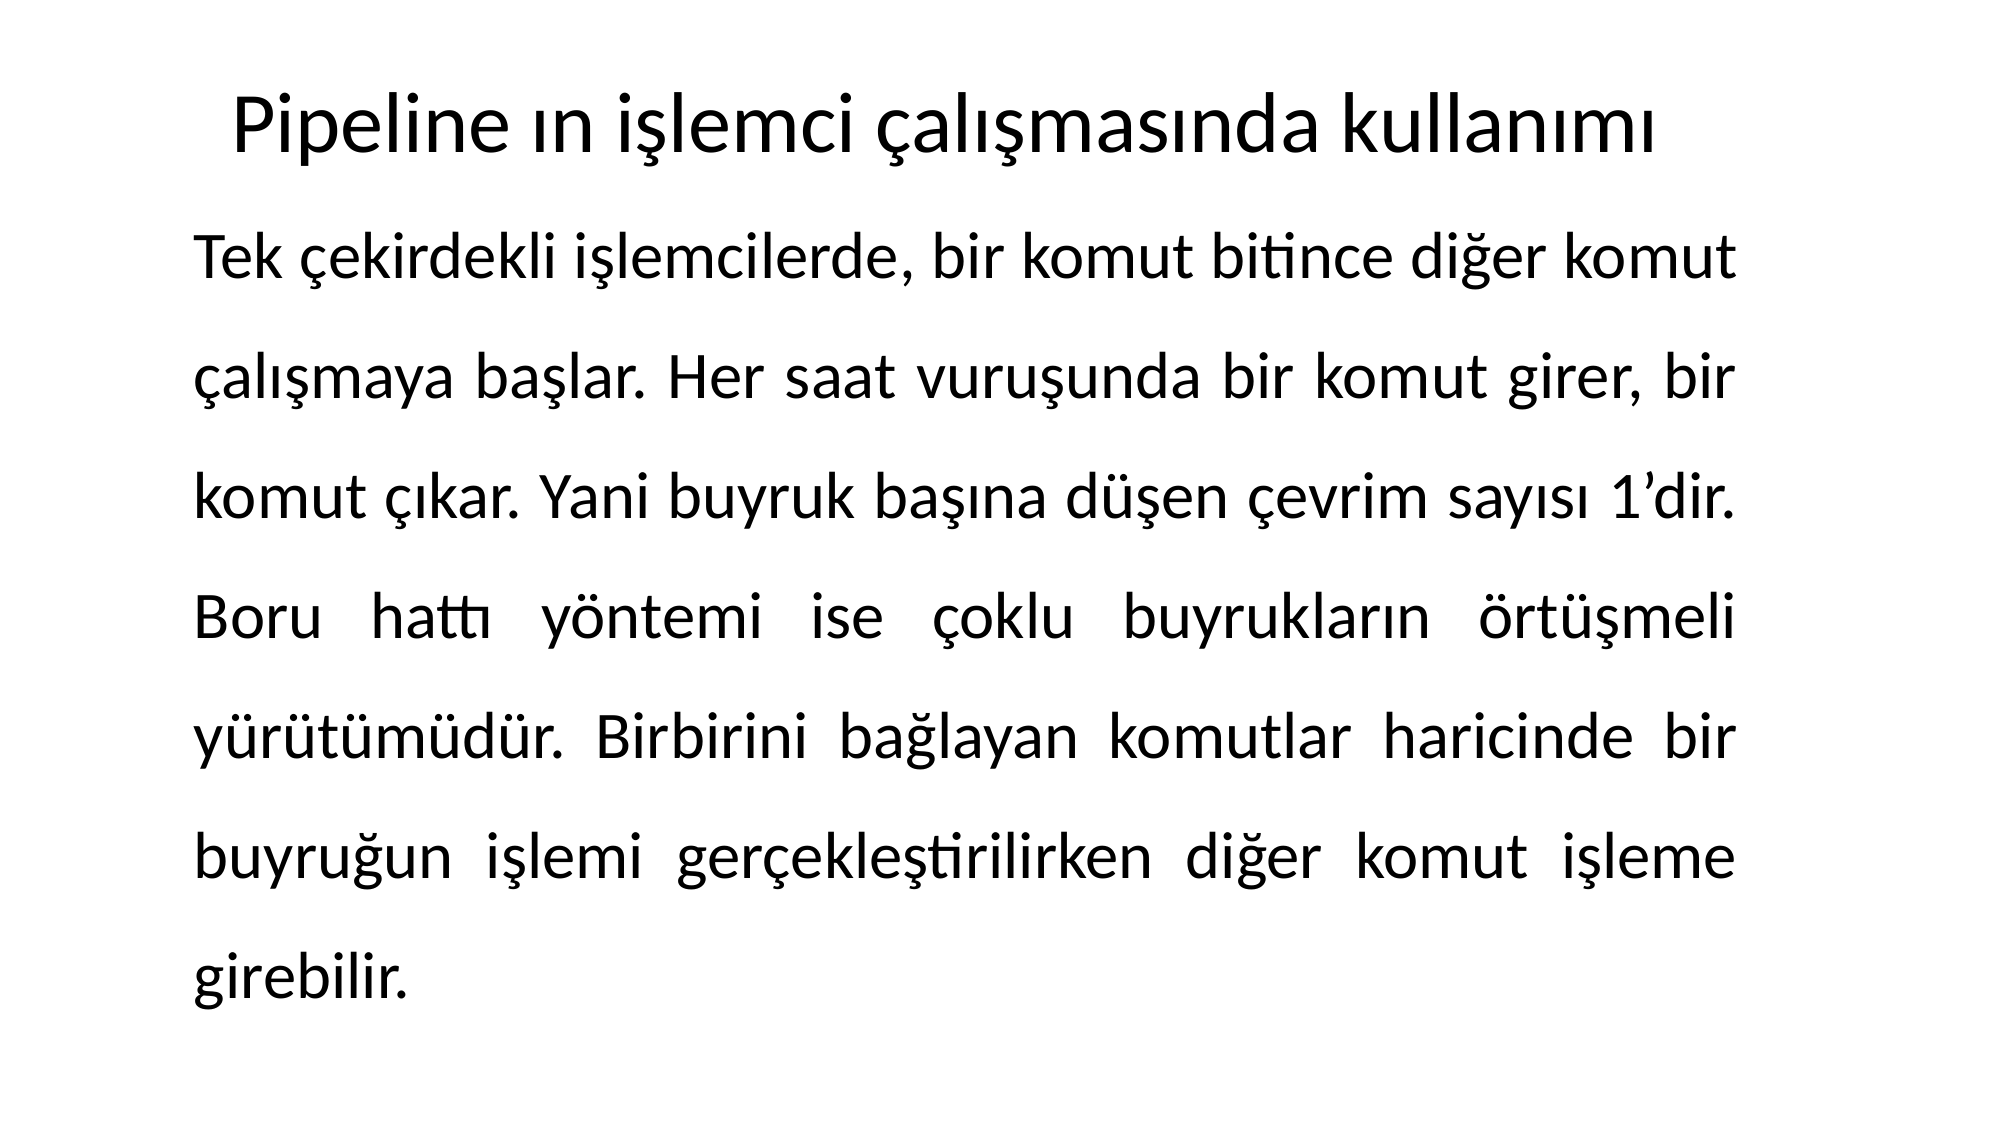

# Pipeline ın işlemci çalışmasında kullanımı
Tek çekirdekli işlemcilerde, bir komut bitince diğer komut çalışmaya başlar. Her saat vuruşunda bir komut girer, bir komut çıkar. Yani buyruk başına düşen çevrim sayısı 1’dir. Boru hattı yöntemi ise çoklu buyrukların örtüşmeli yürütümüdür. Birbirini bağlayan komutlar haricinde bir buyruğun işlemi gerçekleştirilirken diğer komut işleme girebilir.